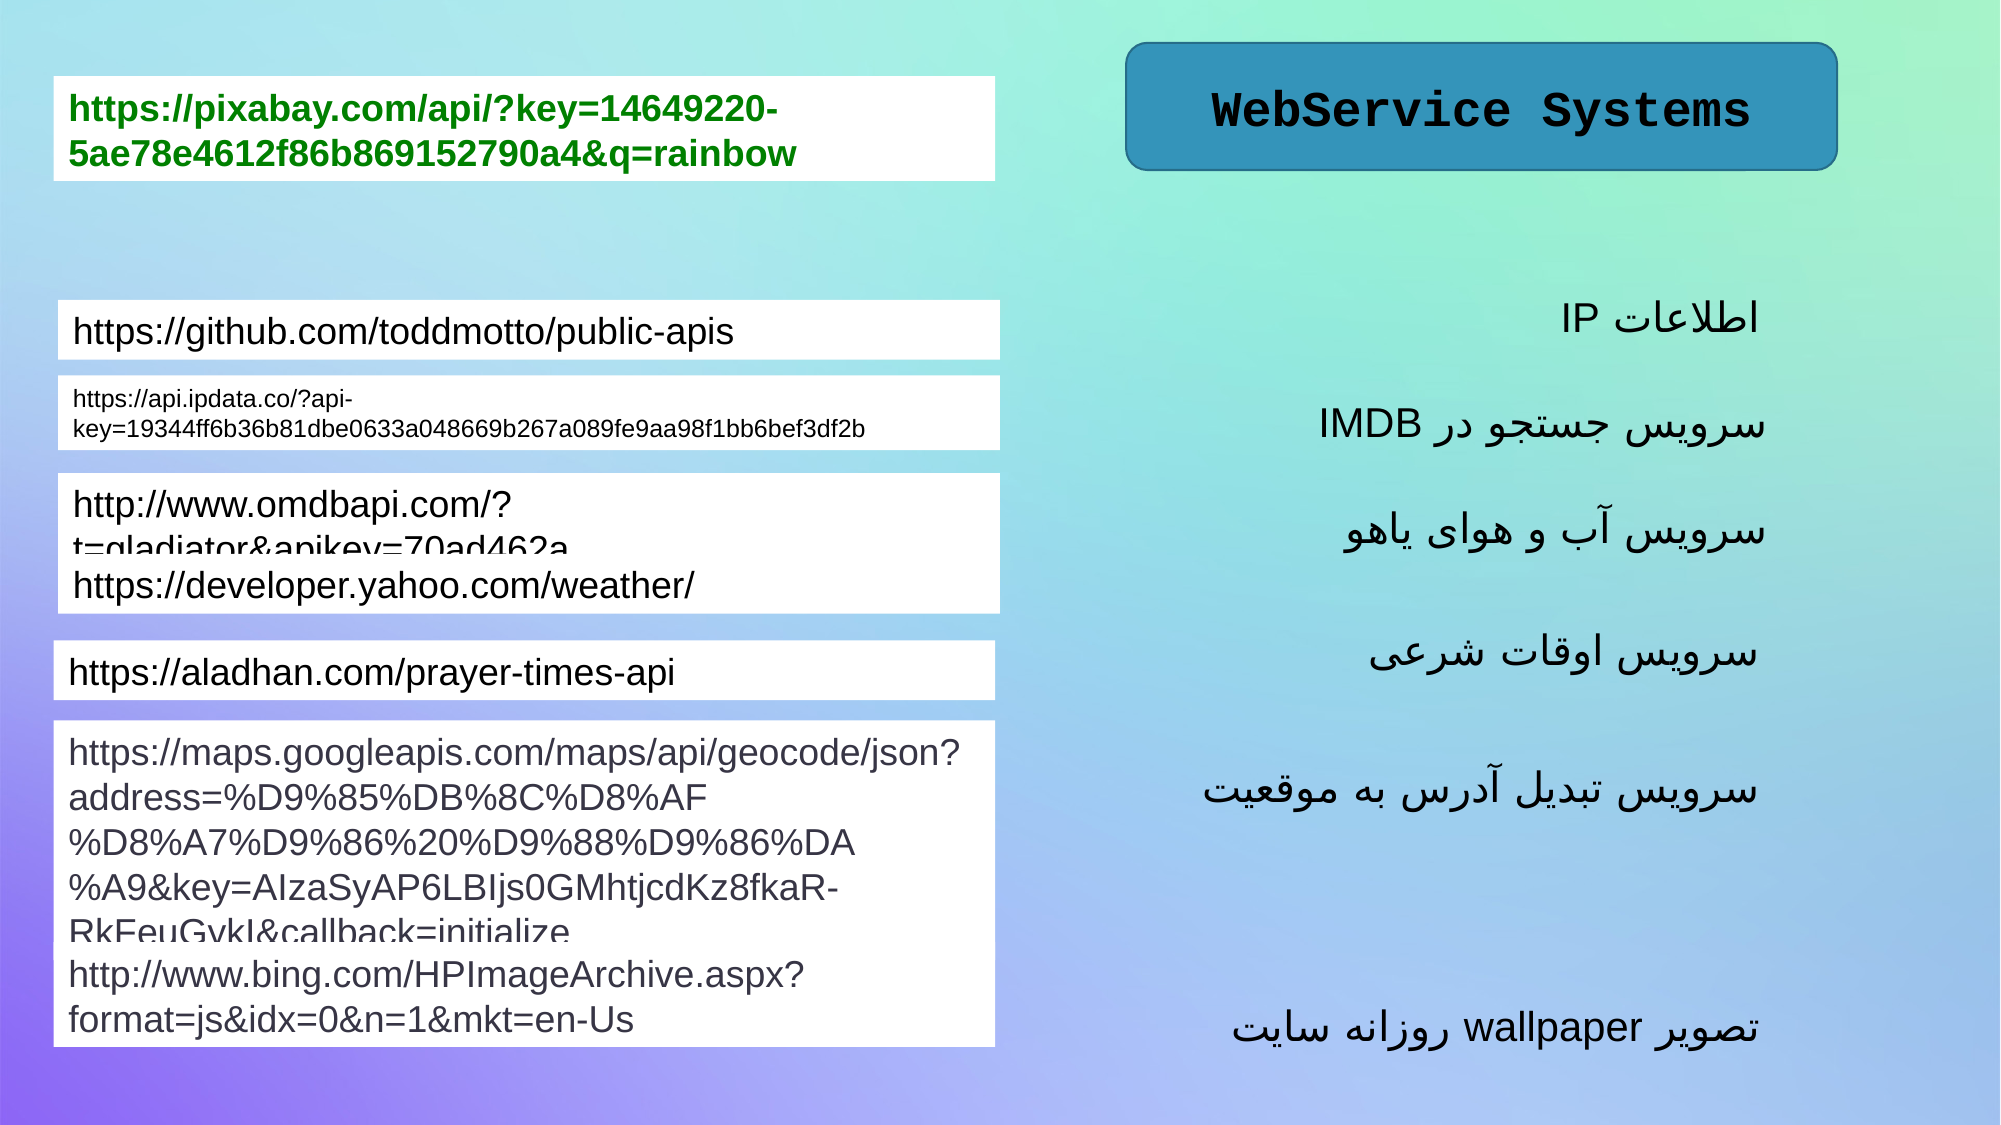

WebService Systems
https://pixabay.com/api/?key=14649220-5ae78e4612f86b869152790a4&q=rainbow
اطلاعات IP
https://github.com/toddmotto/public-apis
سرویس جستجو در IMDB
https://api.ipdata.co/?api-key=19344ff6b36b81dbe0633a048669b267a089fe9aa98f1bb6bef3df2b
سرویس آب و هوای یاهو
http://www.omdbapi.com/?t=gladiator&apikey=70ad462a
سرویس اوقات شرعی
https://developer.yahoo.com/weather/
https://aladhan.com/prayer-times-api
سرویس تبدیل آدرس به موقعیت
https://maps.googleapis.com/maps/api/geocode/json?address=%D9%85%DB%8C%D8%AF%D8%A7%D9%86%20%D9%88%D9%86%DA%A9&key=AIzaSyAP6LBIjs0GMhtjcdKz8fkaR-RkFeuGykI&callback=initialize
تصویر wallpaper روزانه سایت bing
http://www.bing.com/HPImageArchive.aspx?format=js&idx=0&n=1&mkt=en-Us